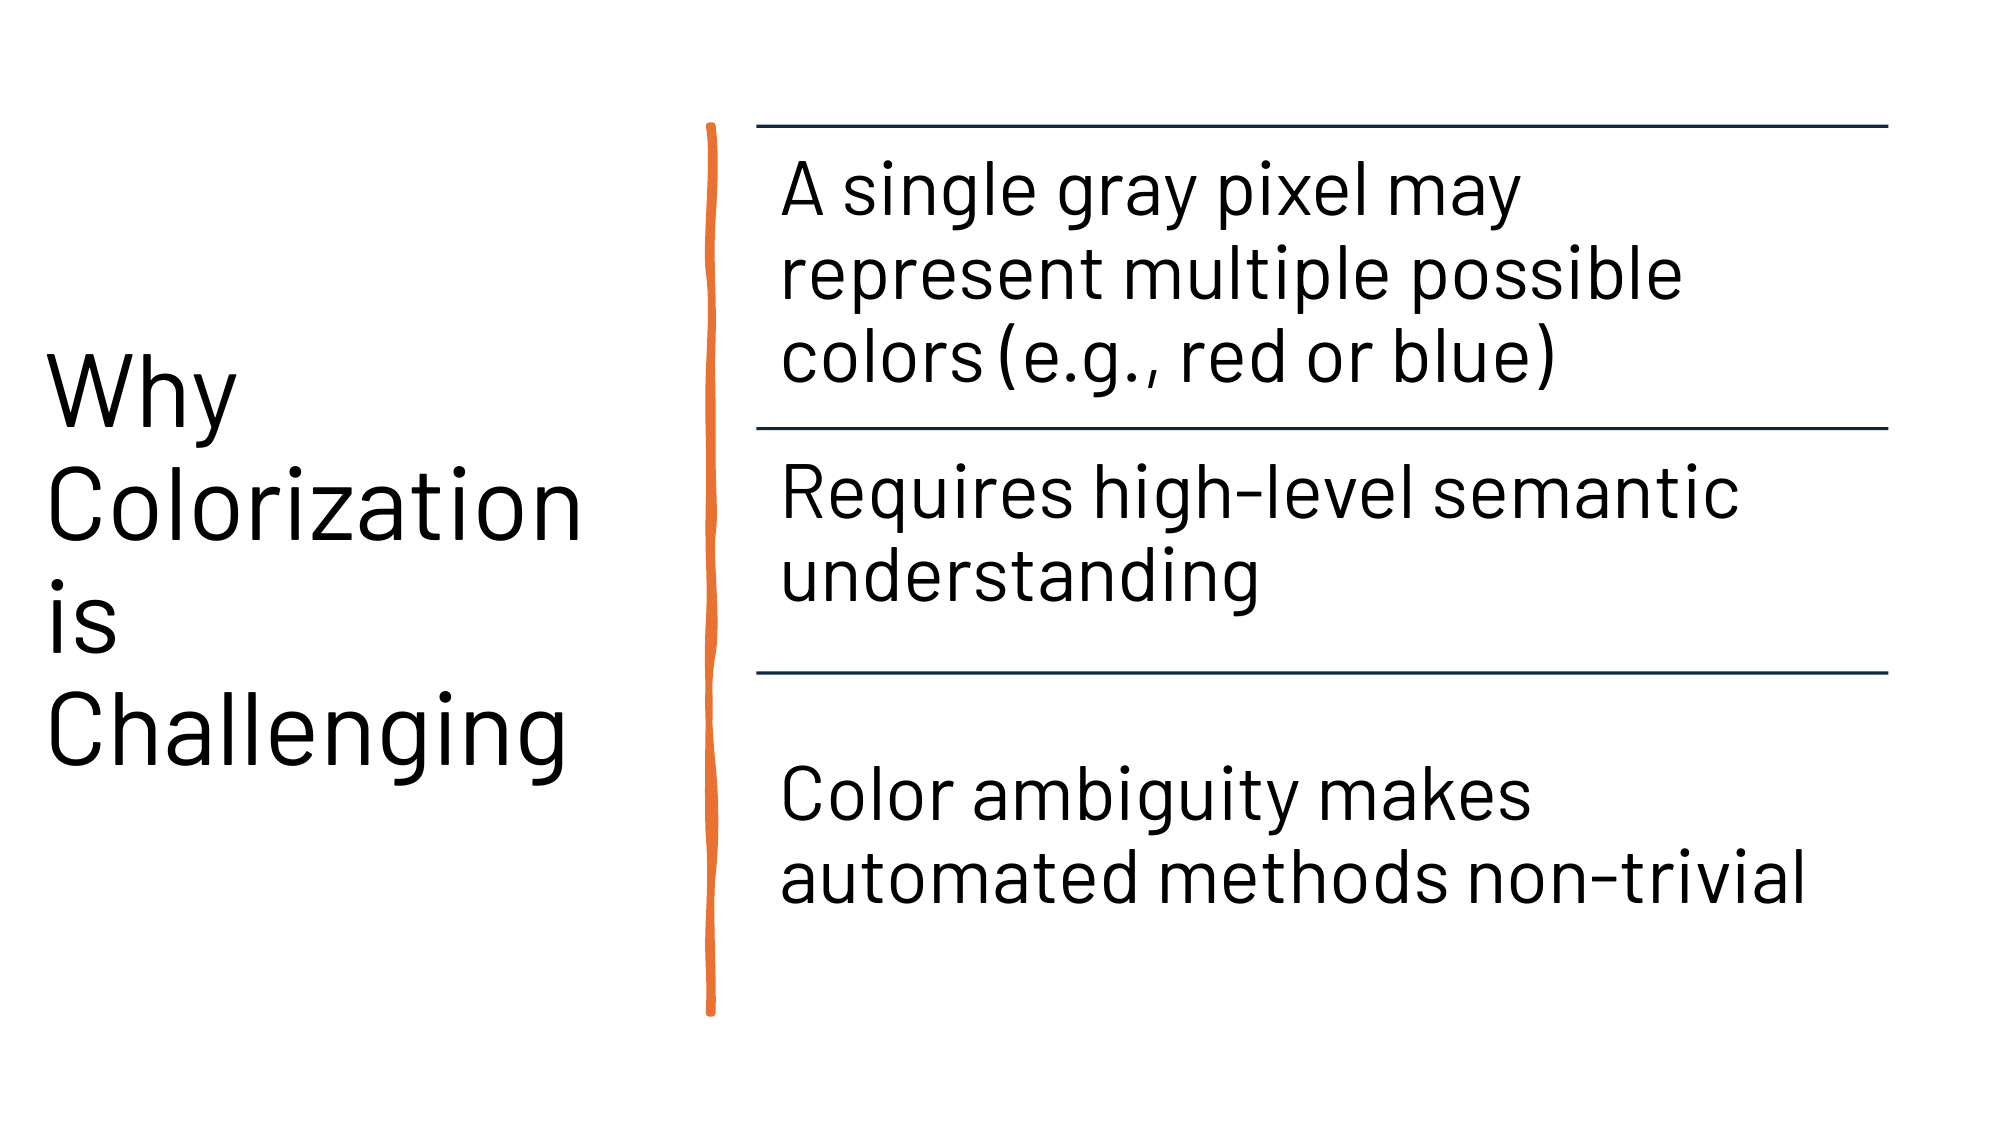

# Why Colorization is Challenging
A single gray pixel may represent multiple possible colors (e.g., red or blue)
Requires high-level semantic understanding
Color ambiguity makes automated methods non-trivial

4